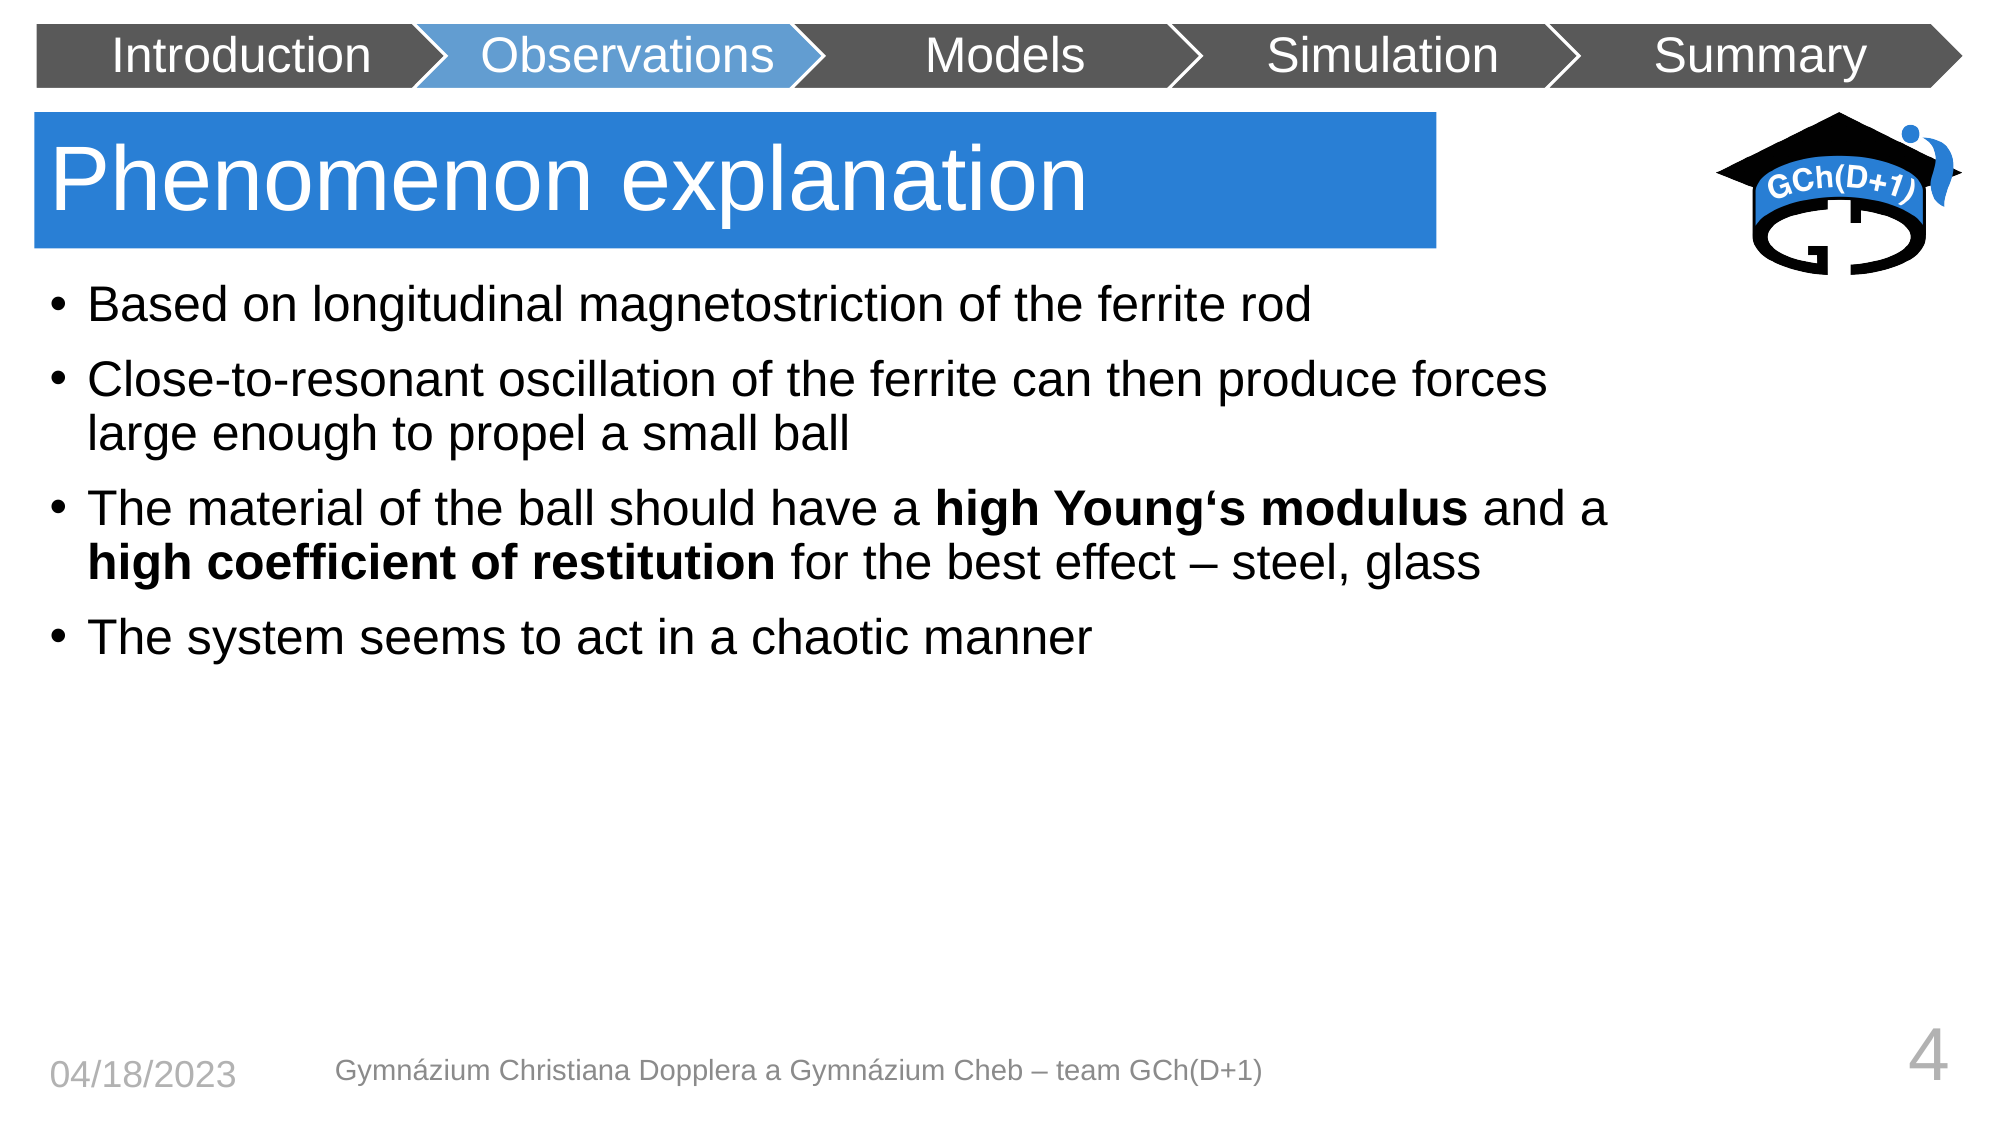

Introduction
Observations
Models
Simulation
Summary
# Phenomenon explanation
Based on longitudinal magnetostriction of the ferrite rod
Close-to-resonant oscillation of the ferrite can then produce forces large enough to propel a small ball
The material of the ball should have a high Young‘s modulus and a high coefficient of restitution for the best effect – steel, glass
The system seems to act in a chaotic manner

04/18/2023
4
  Gymnázium Christiana Dopplera a Gymnázium Cheb – team GCh(D+1)